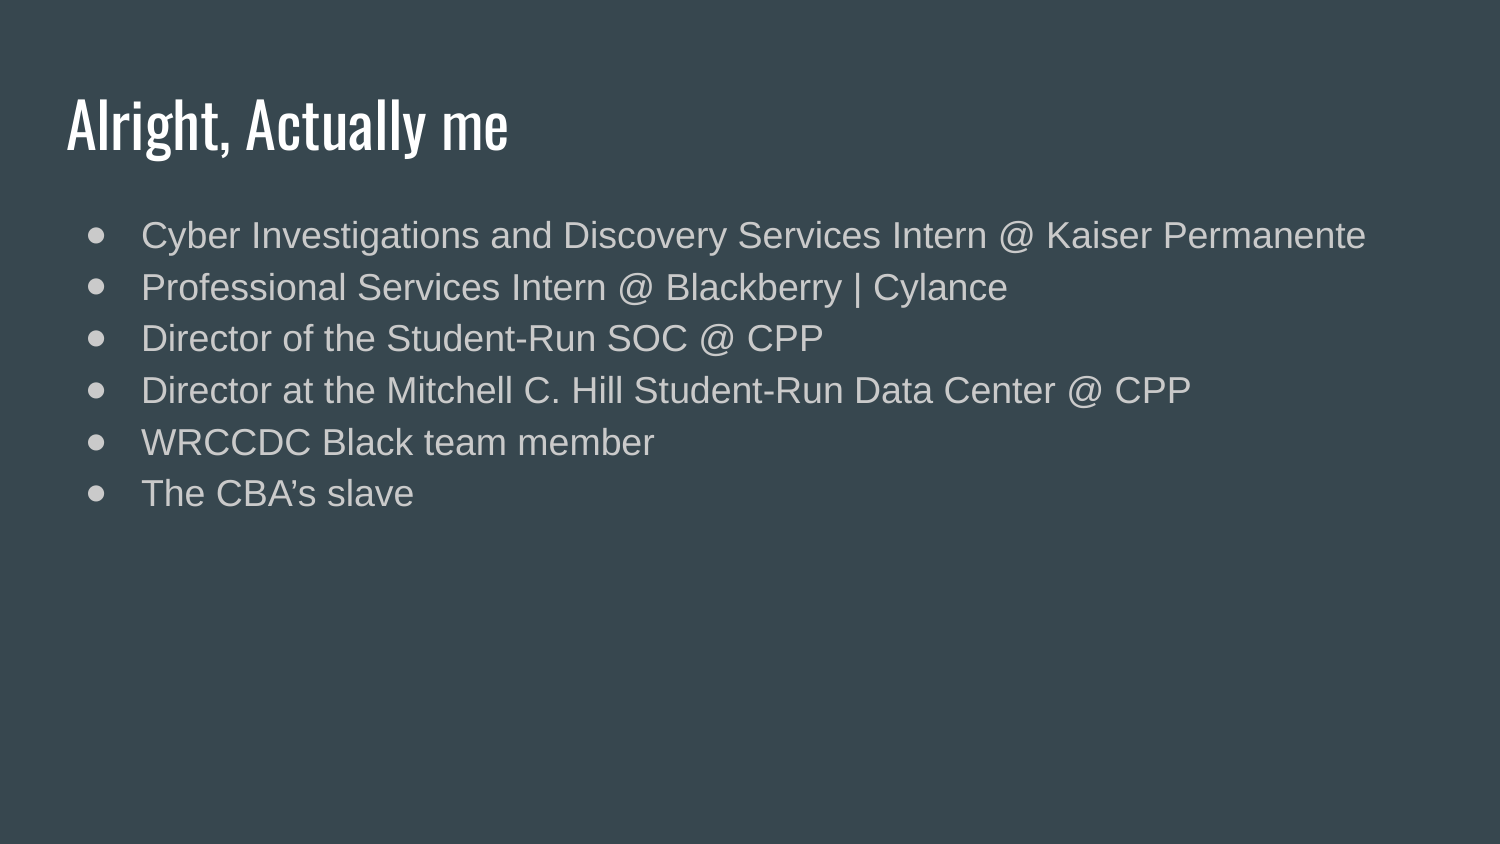

# Alright, Actually me
Cyber Investigations and Discovery Services Intern @ Kaiser Permanente
Professional Services Intern @ Blackberry | Cylance
Director of the Student-Run SOC @ CPP
Director at the Mitchell C. Hill Student-Run Data Center @ CPP
WRCCDC Black team member
The CBA’s slave